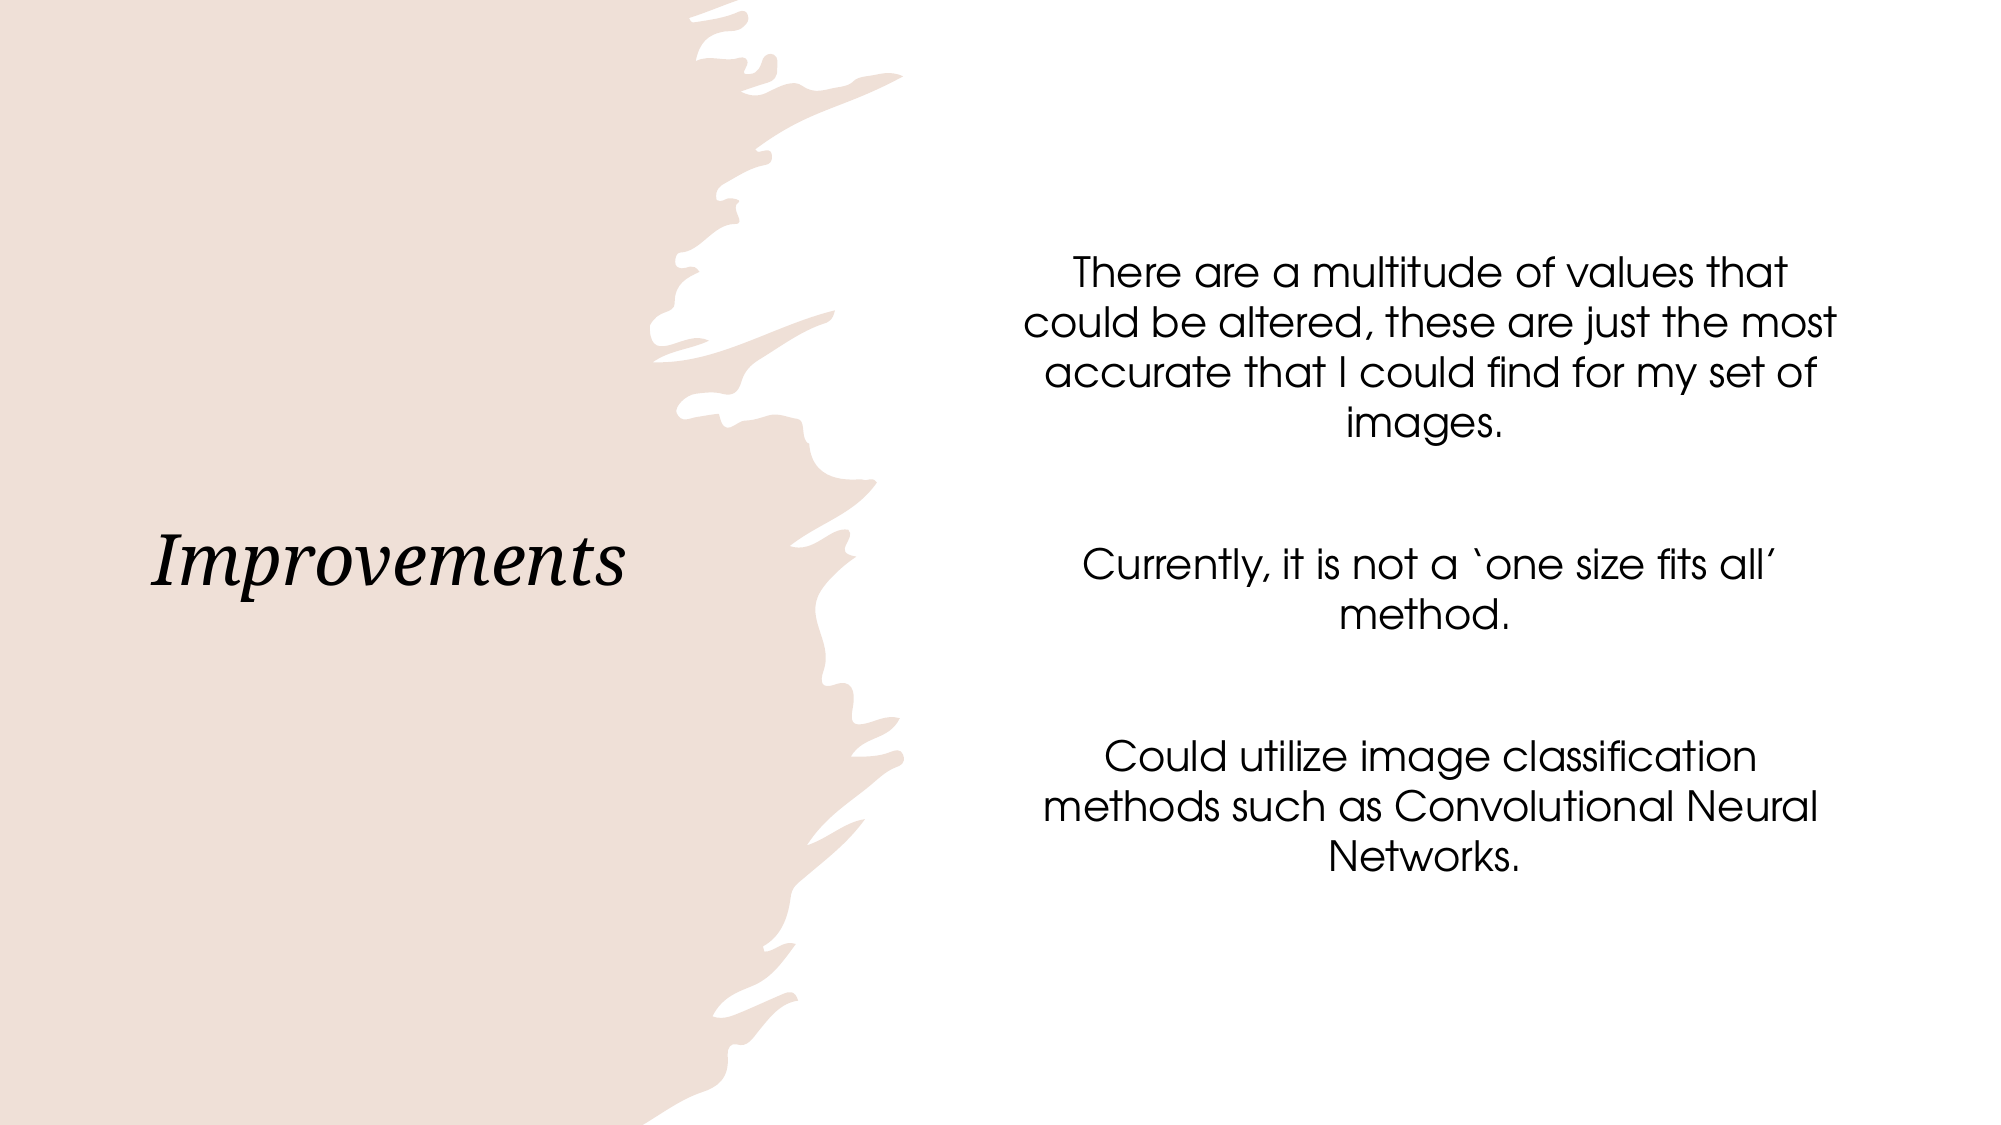

# Improvements
There are a multitude of values that could be altered, these are just the most accurate that I could find for my set of images.

Currently, it is not a ‘one size fits all’ method.

Could utilize image classification methods such as Convolutional Neural Networks.